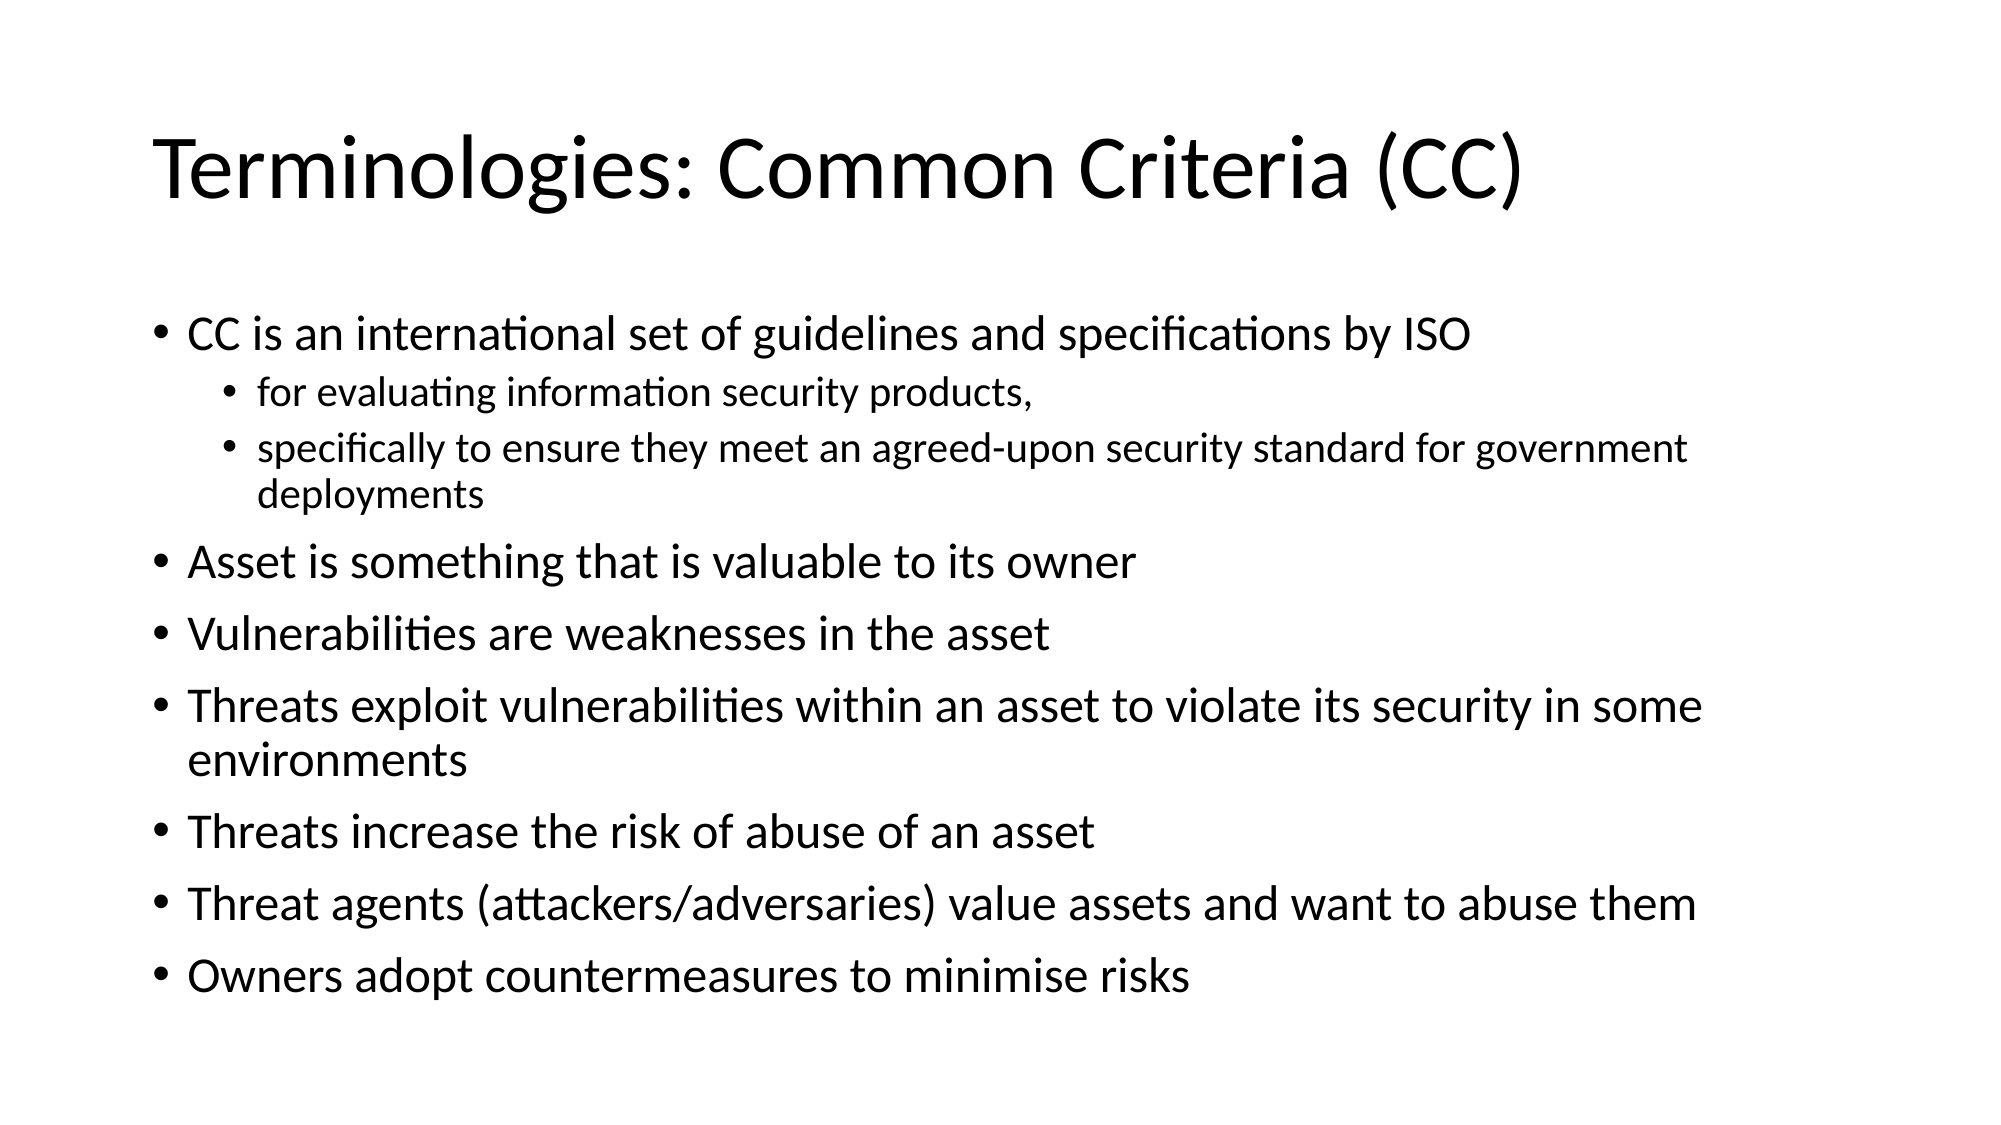

# Terminologies: Common Criteria (CC)
CC is an international set of guidelines and specifications by ISO
for evaluating information security products,
specifically to ensure they meet an agreed-upon security standard for government deployments
Asset is something that is valuable to its owner
Vulnerabilities are weaknesses in the asset
Threats exploit vulnerabilities within an asset to violate its security in some environments
Threats increase the risk of abuse of an asset
Threat agents (attackers/adversaries) value assets and want to abuse them
Owners adopt countermeasures to minimise risks